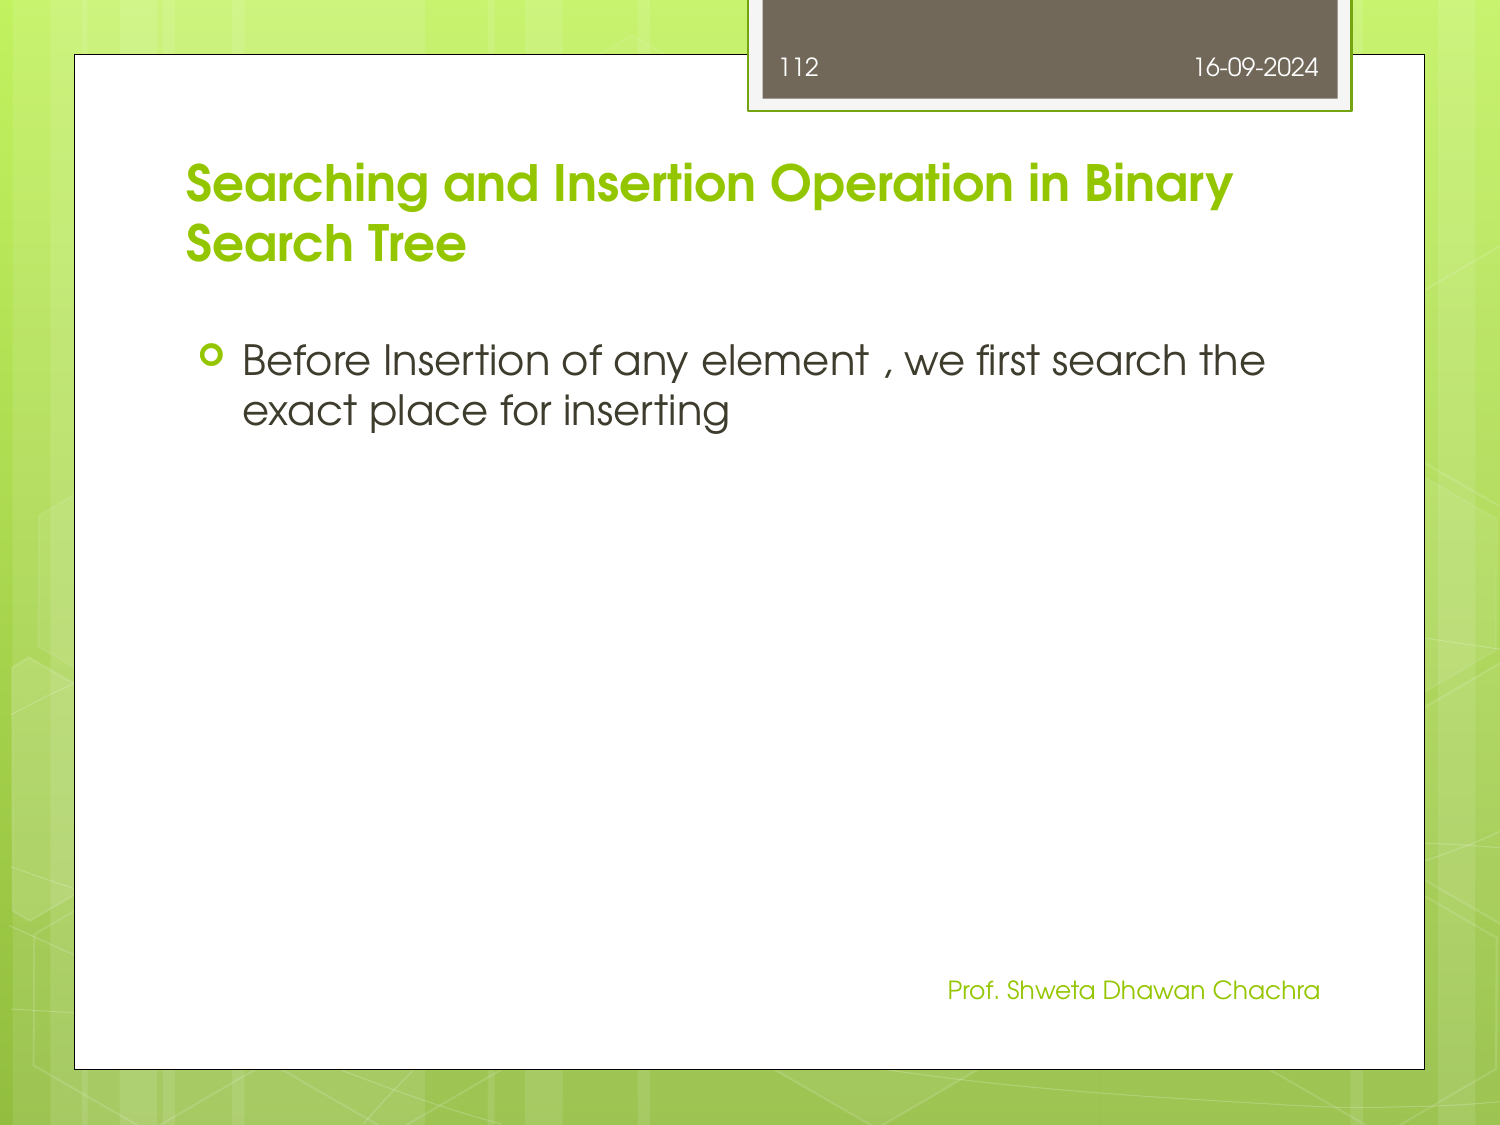

112
16-09-2024
# Searching and Insertion Operation in Binary Search Tree
Before Insertion of any element , we first search the exact place for inserting
Prof. Shweta Dhawan Chachra